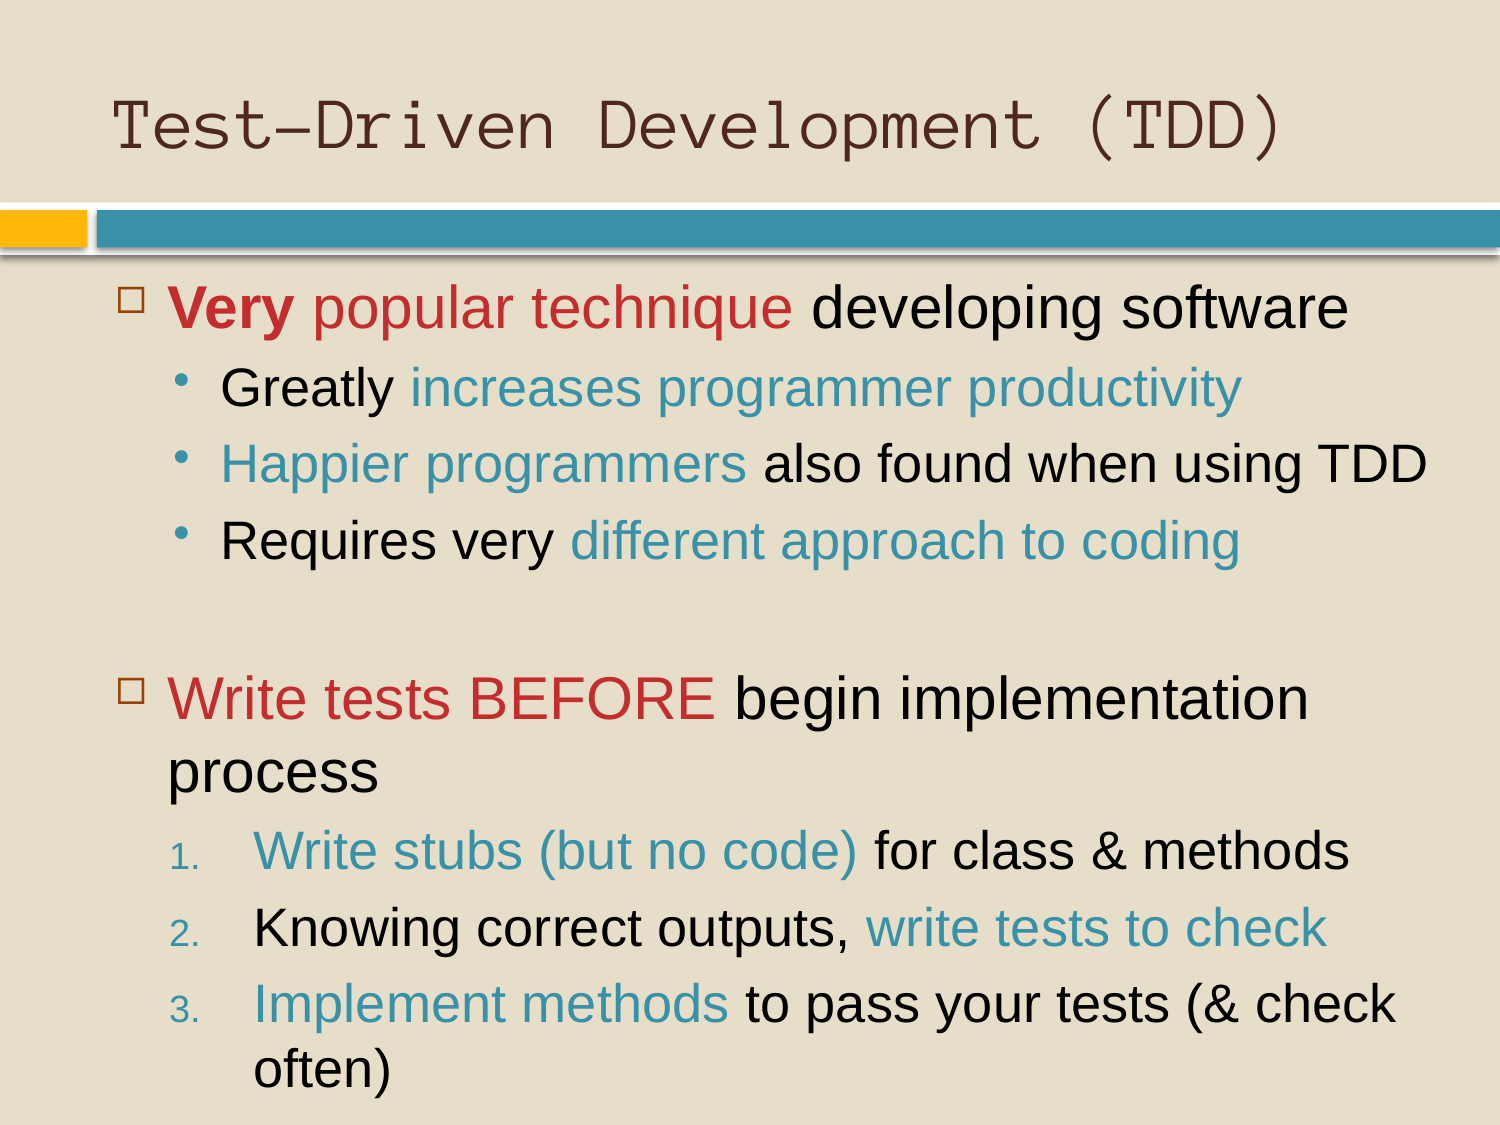

# Test-Driven Development (TDD)
Very popular technique developing software
Greatly increases programmer productivity
Happier programmers also found when using TDD
Requires very different approach to coding

Write tests BEFORE begin implementation process
Write stubs (but no code) for class & methods
Knowing correct outputs, write tests to check
Implement methods to pass your tests (& check often)